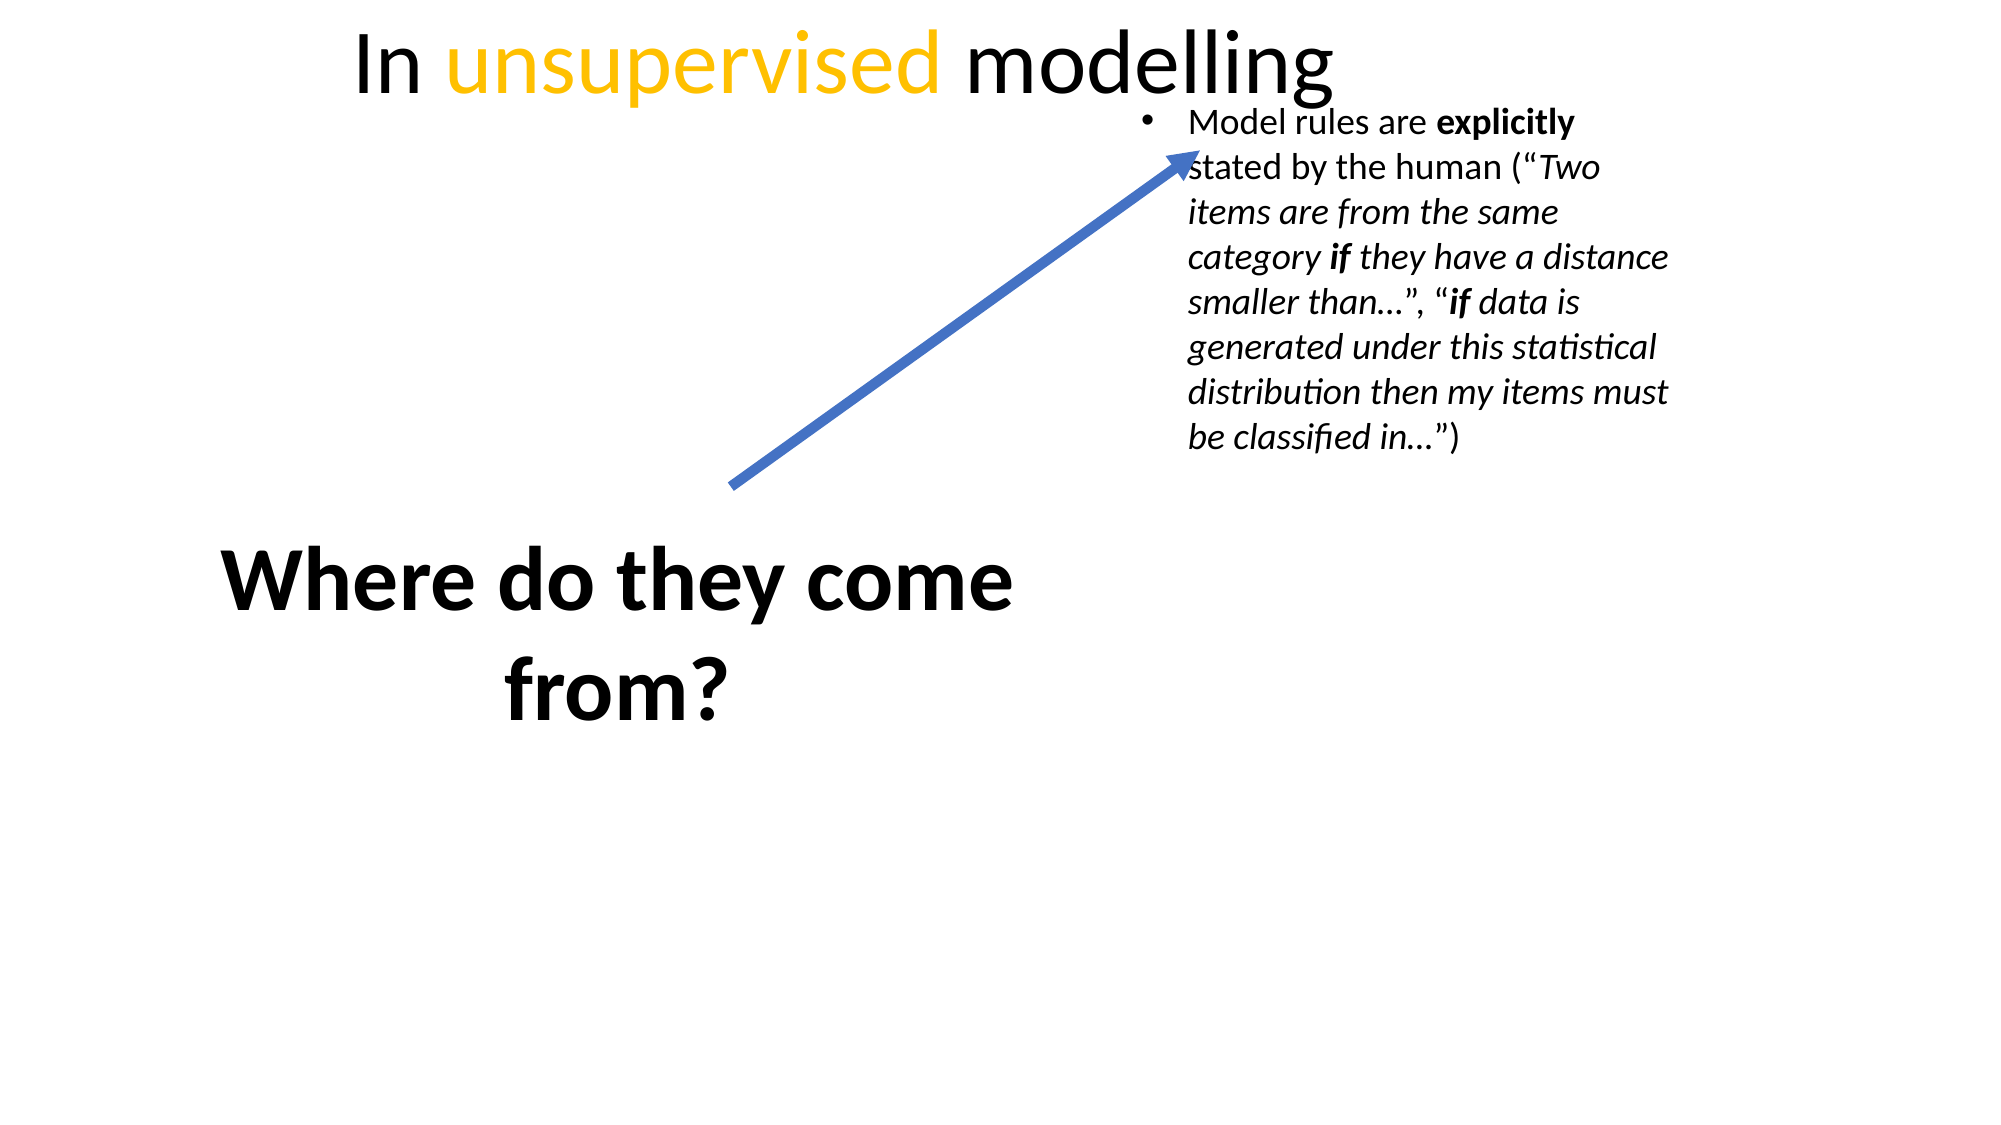

# In unsupervised modelling
Model rules are explicitly stated by the human (“Two items are from the same category if they have a distance smaller than…”, “if data is generated under this statistical distribution then my items must be classified in…”)
Where do they come from?